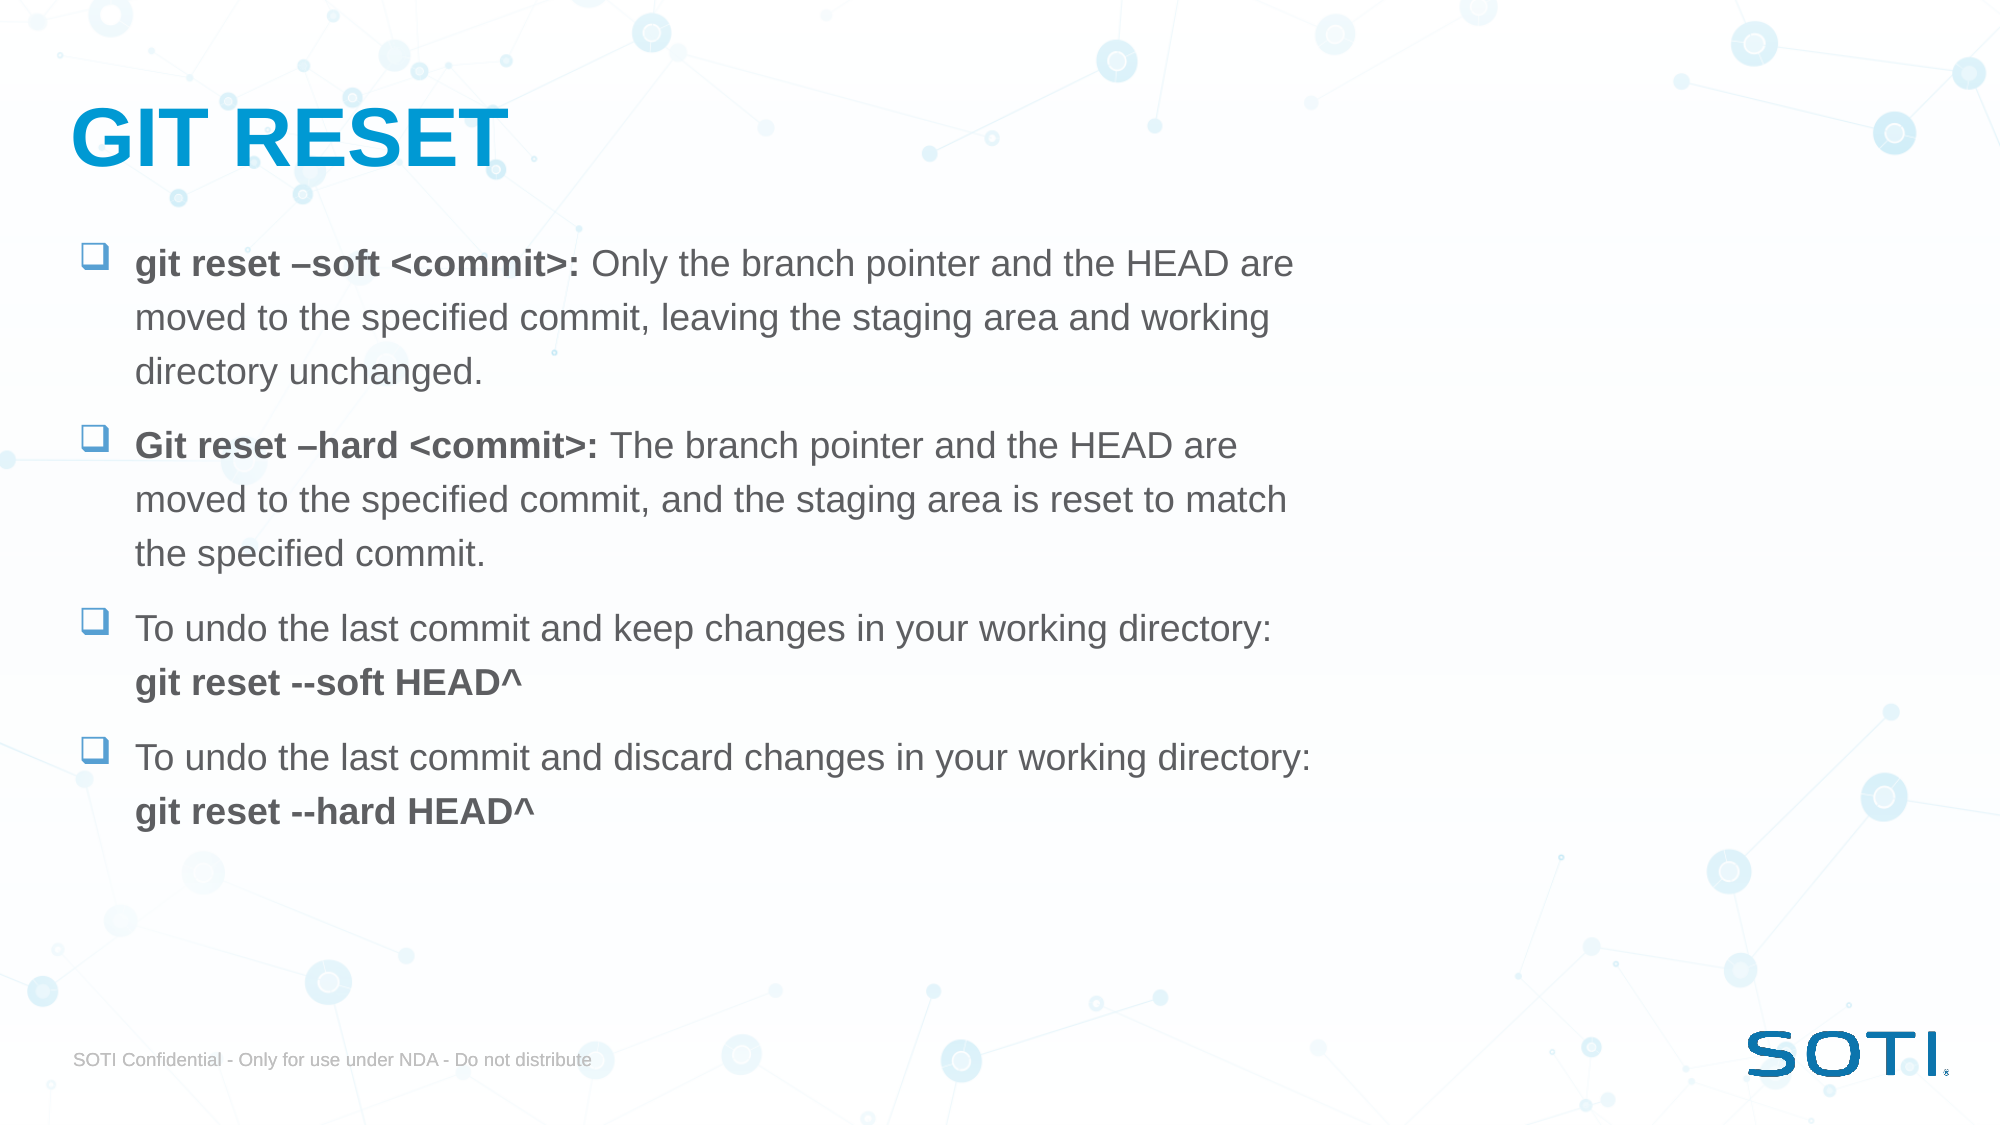

# GIT reset
git reset –soft <commit>: Only the branch pointer and the HEAD are moved to the specified commit, leaving the staging area and working directory unchanged.
Git reset –hard <commit>: The branch pointer and the HEAD are moved to the specified commit, and the staging area is reset to match the specified commit.
To undo the last commit and keep changes in your working directory:  git reset --soft HEAD^
To undo the last commit and discard changes in your working directory: git reset --hard HEAD^